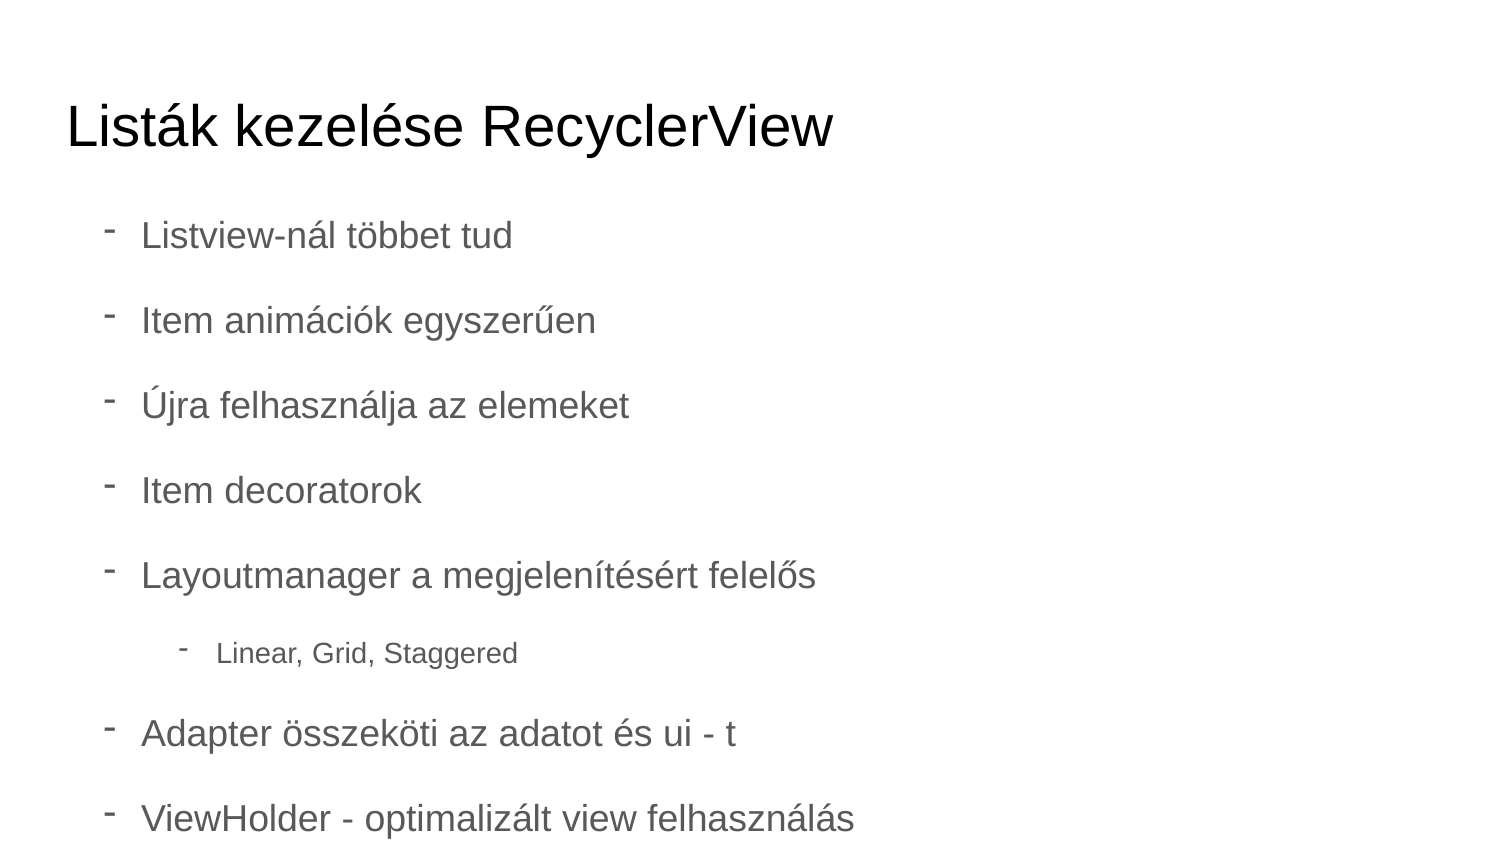

# Listák kezelése RecyclerView
Listview-nál többet tud
Item animációk egyszerűen
Újra felhasználja az elemeket
Item decoratorok
Layoutmanager a megjelenítésért felelős
Linear, Grid, Staggered
Adapter összeköti az adatot és ui - t
ViewHolder - optimalizált view felhasználás
onCreateViewHolder
onBindViewHolder